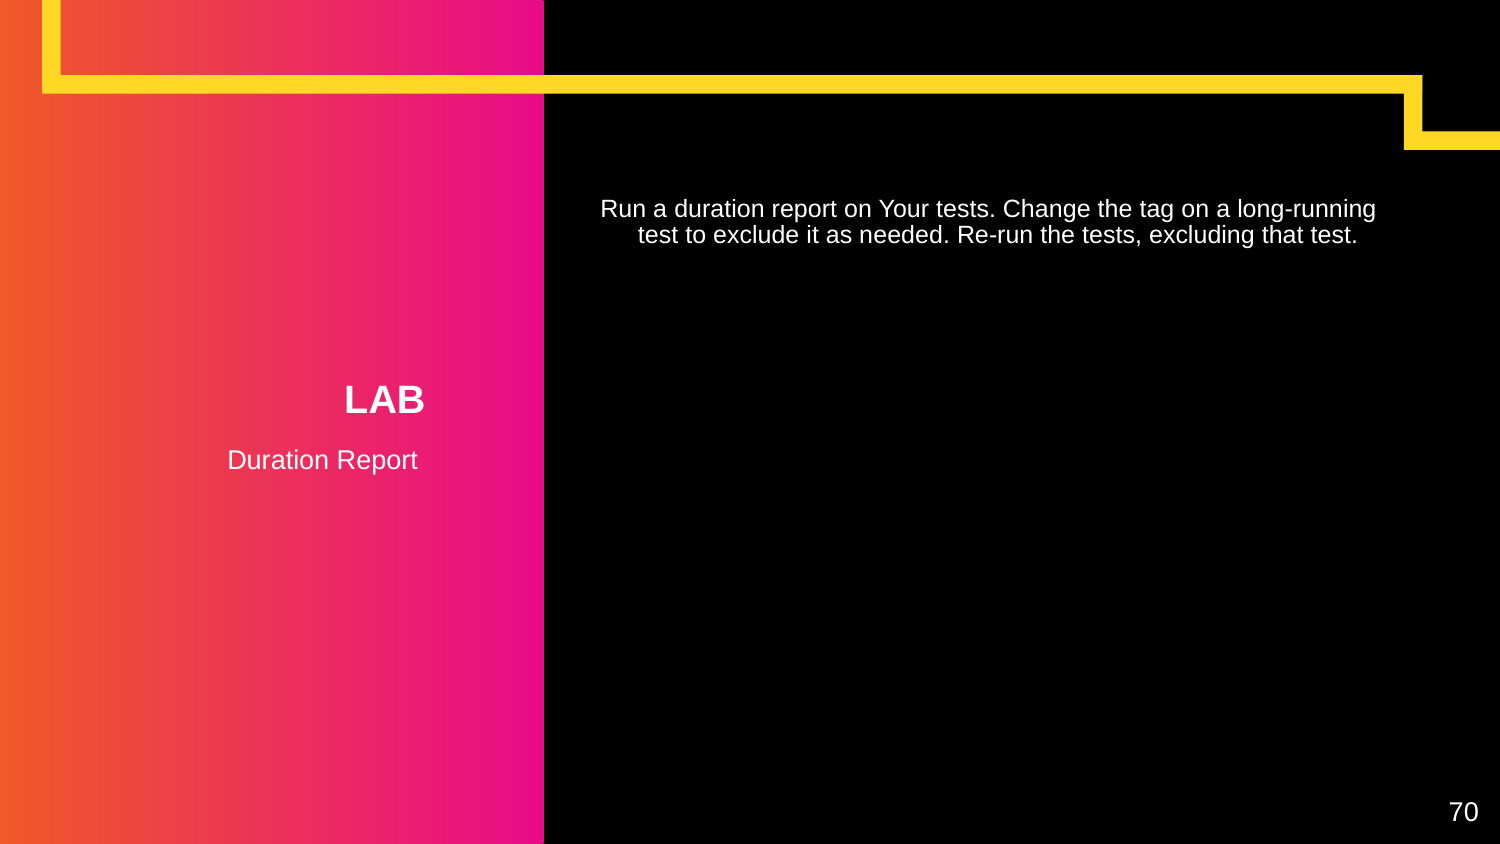

Run a duration report on Your tests. Change the tag on a long-running test to exclude it as needed. Re-run the tests, excluding that test.
# LAB
Duration Report
70